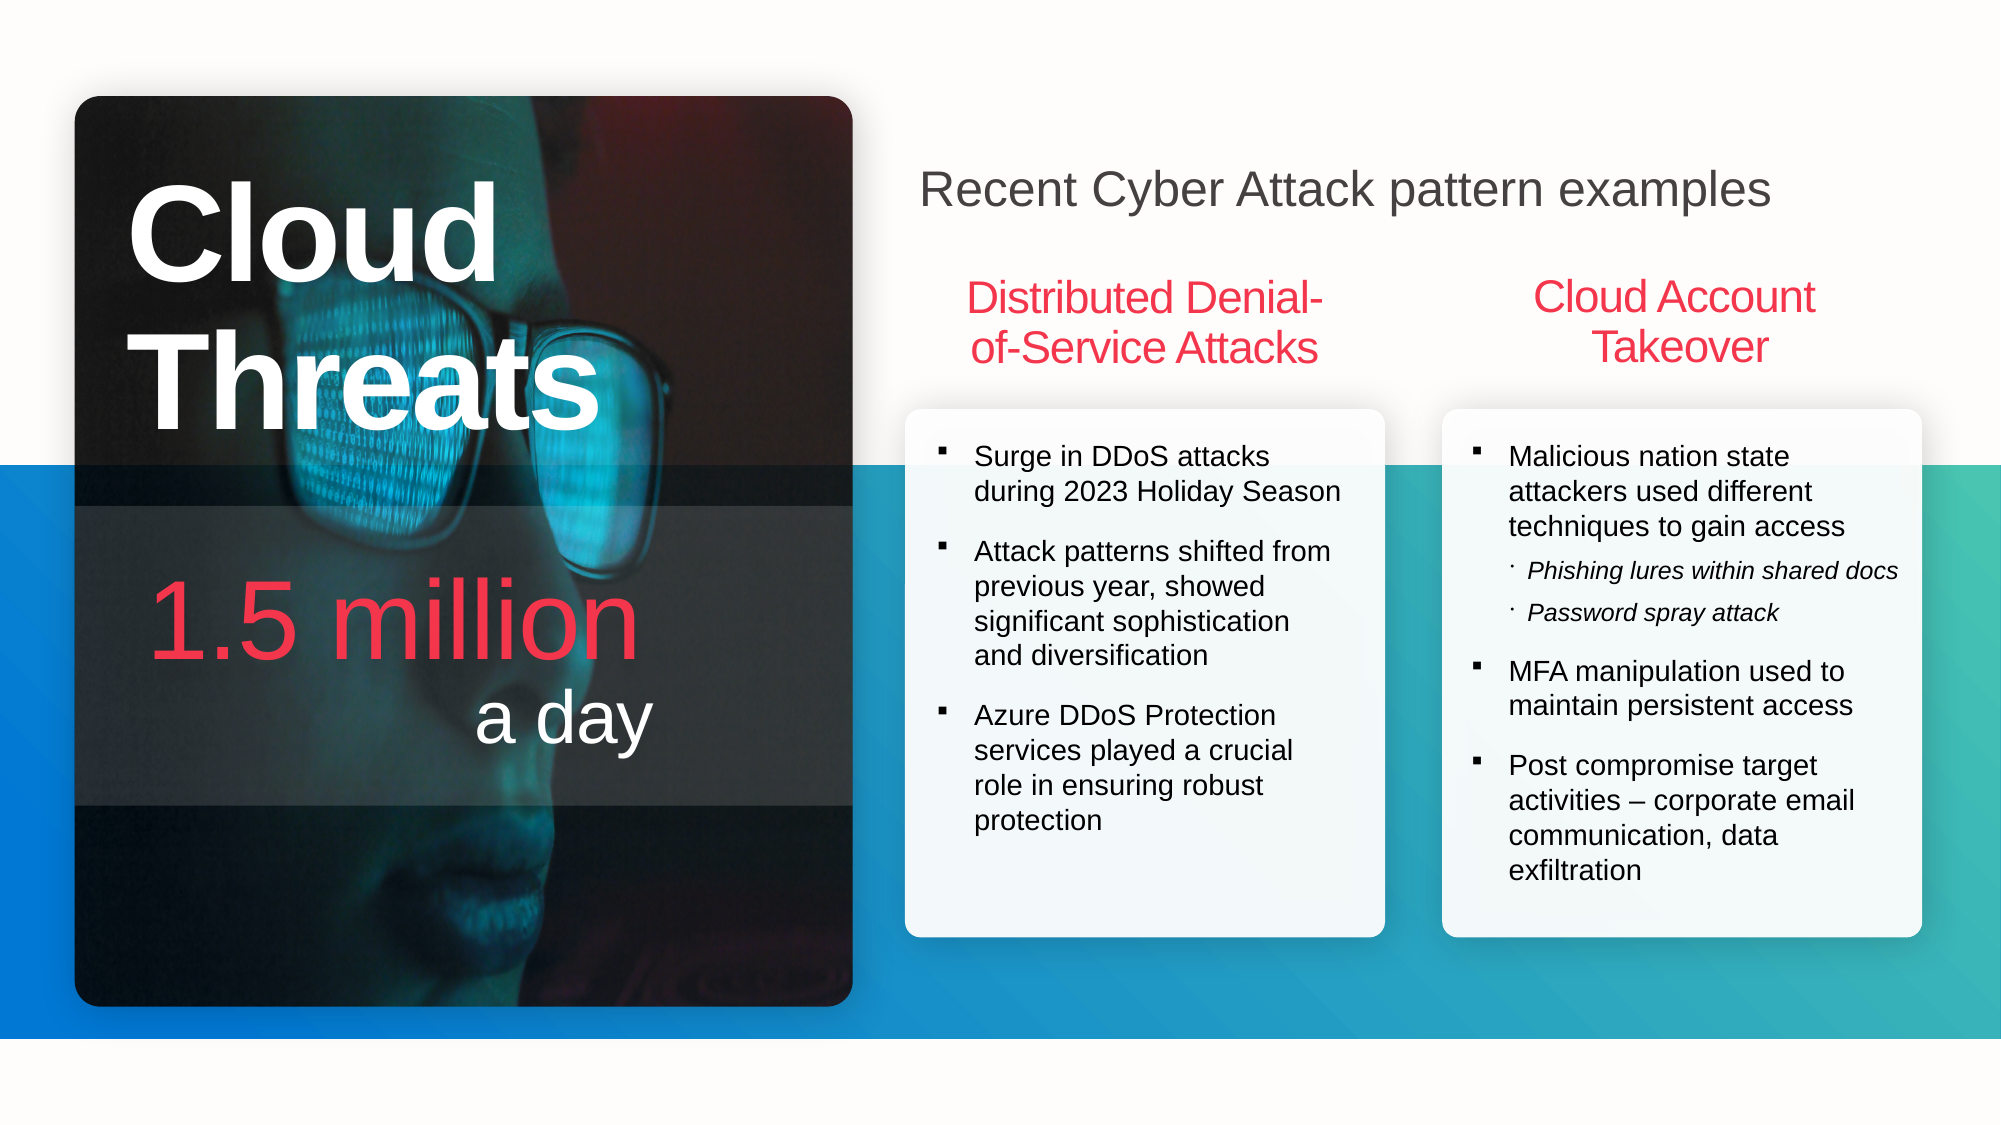

Recent Cyber Attack pattern examples
Cloud Threats
Cloud Account
Takeover
Distributed Denial-
of-Service Attacks

Surge in DDoS attacks during 2023 Holiday Season
Attack patterns shifted from previous year, showed significant sophistication and diversification
Azure DDoS Protection services played a crucial role in ensuring robust protection
Malicious nation state attackers used different techniques to gain access
Phishing lures within shared docs
Password spray attack
MFA manipulation used to maintain persistent access
Post compromise target activities – corporate email communication, data exfiltration

1.5 million
a day